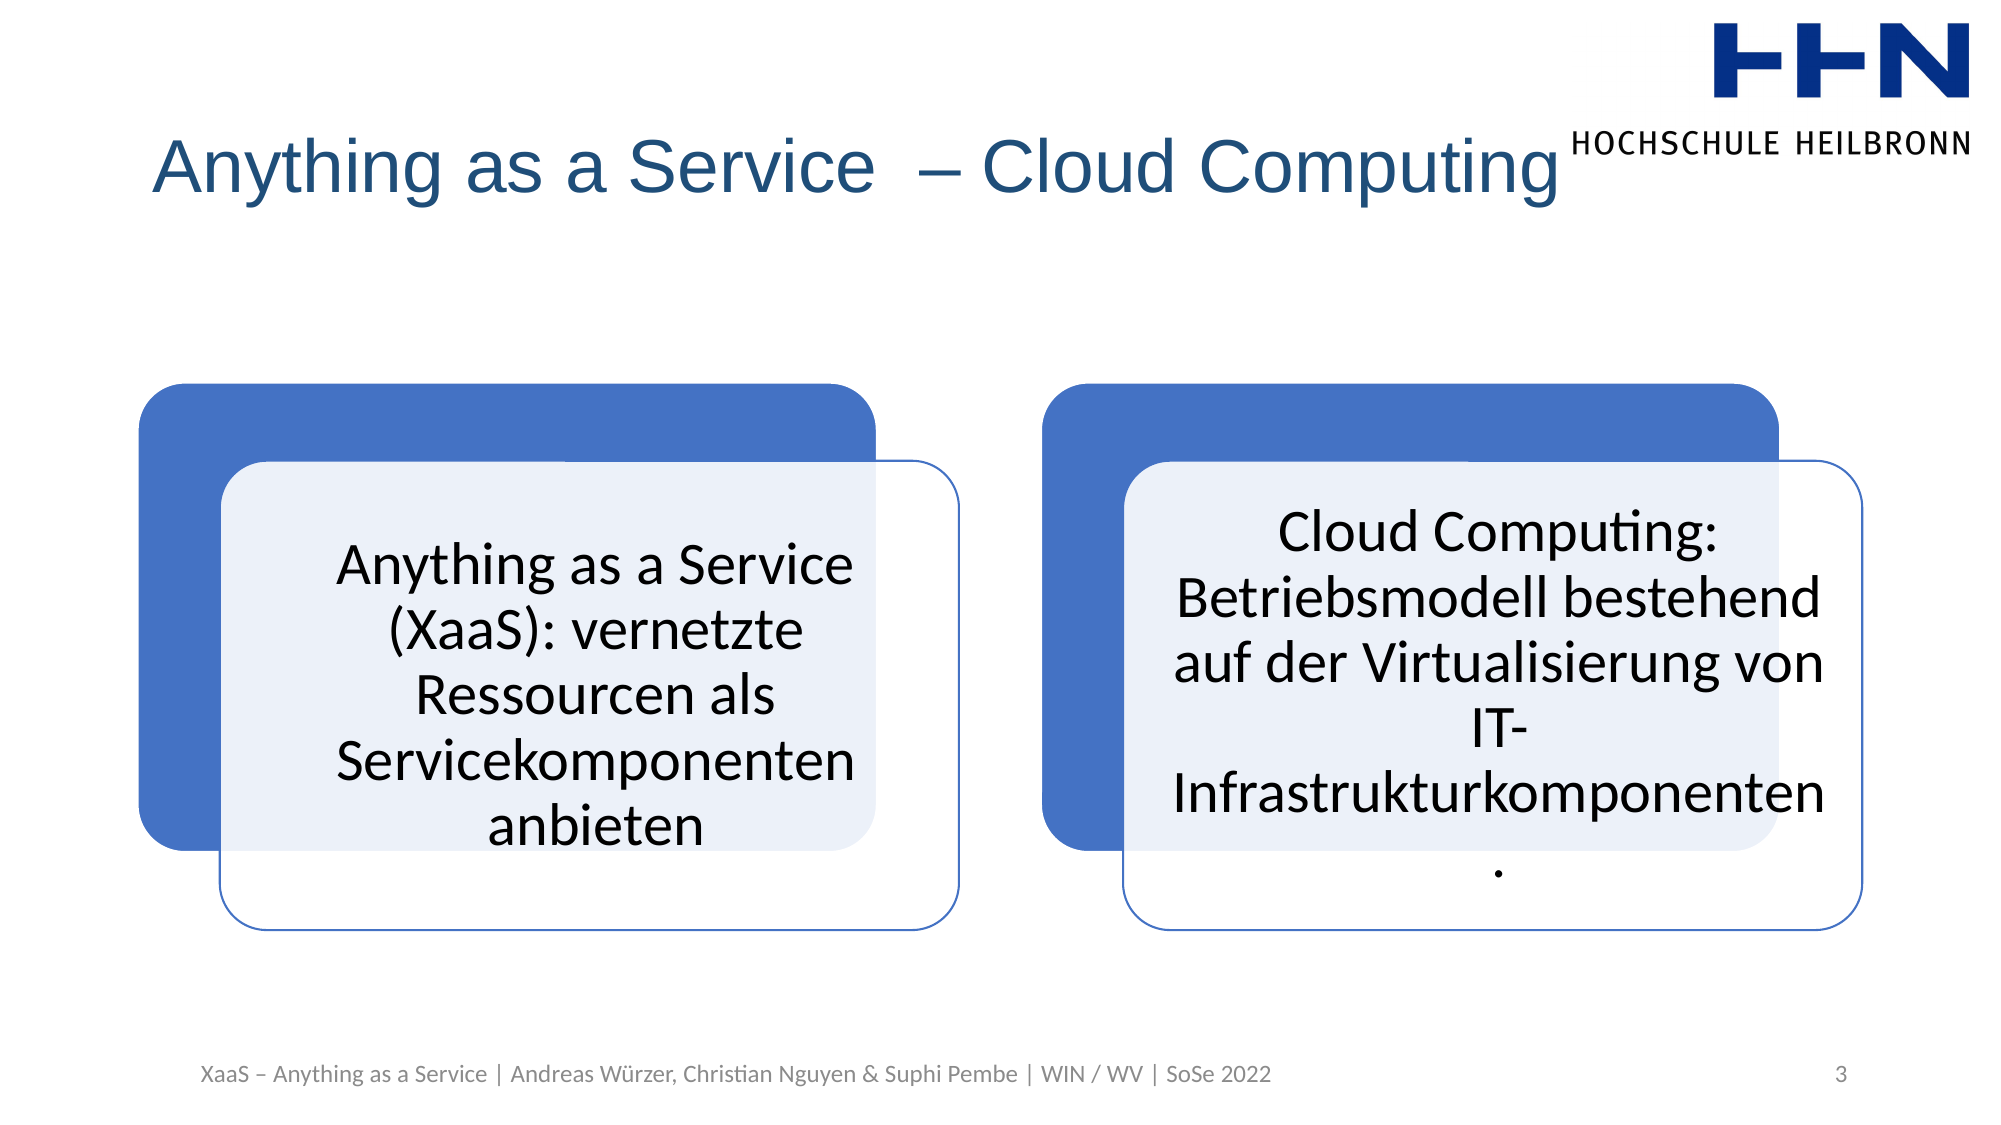

# Anything as a Service  – Cloud Computing
Anything as a Service (XaaS): vernetzte Ressourcen als Servicekomponenten anbieten
Cloud Computing: Betriebsmodell bestehend auf der Virtualisierung von IT-Infrastrukturkomponenten.
XaaS – Anything as a Service | Andreas Würzer, Christian Nguyen & Suphi Pembe | WIN / WV | SoSe 2022
3